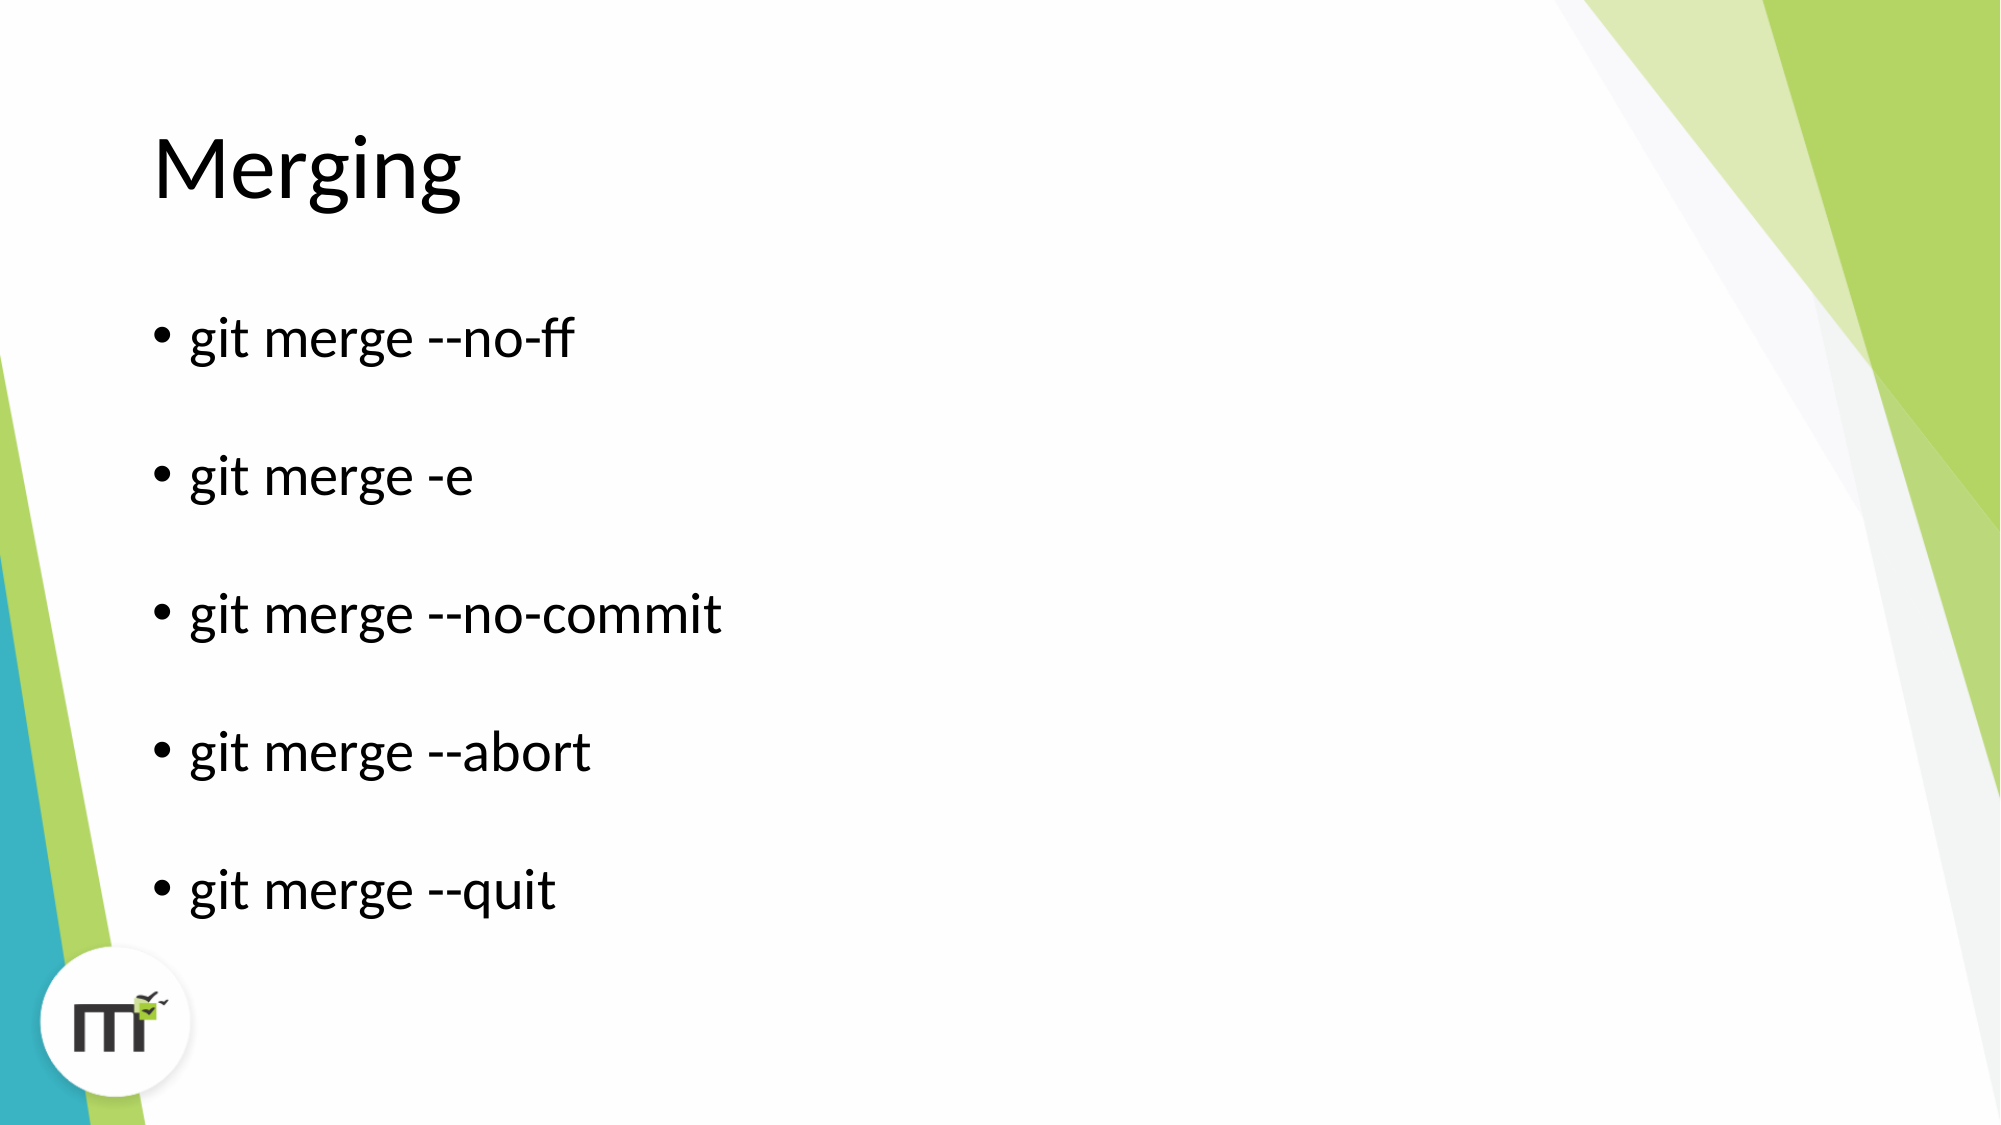

# Merging
git merge --no-ff

git merge -e

git merge --no-commit

git merge --abort

git merge --quit